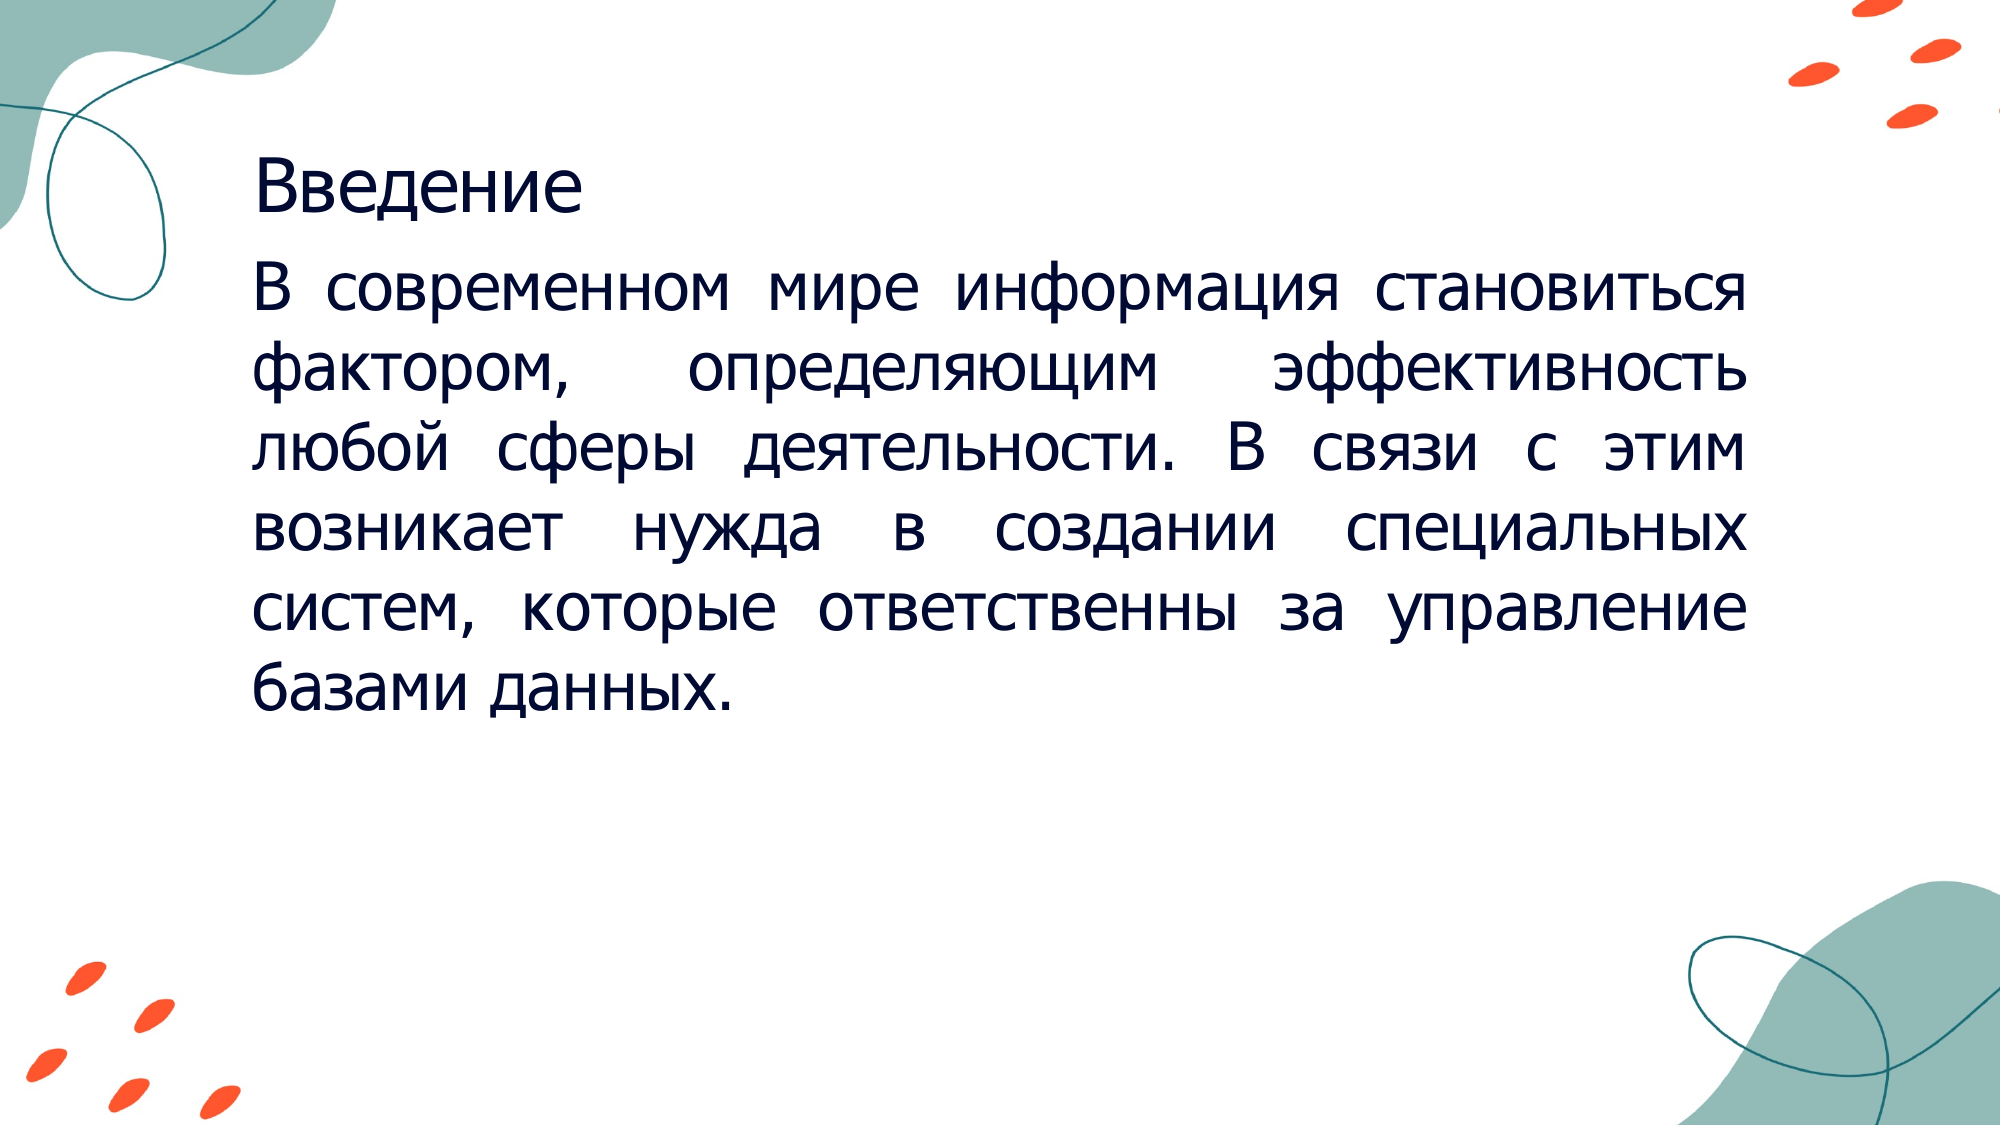

Введение
В современном мире информация становиться фактором, определяющим эффективность любой сферы деятельности. В связи с этим возникает нужда в создании специальных систем, которые ответственны за управление базами данных.